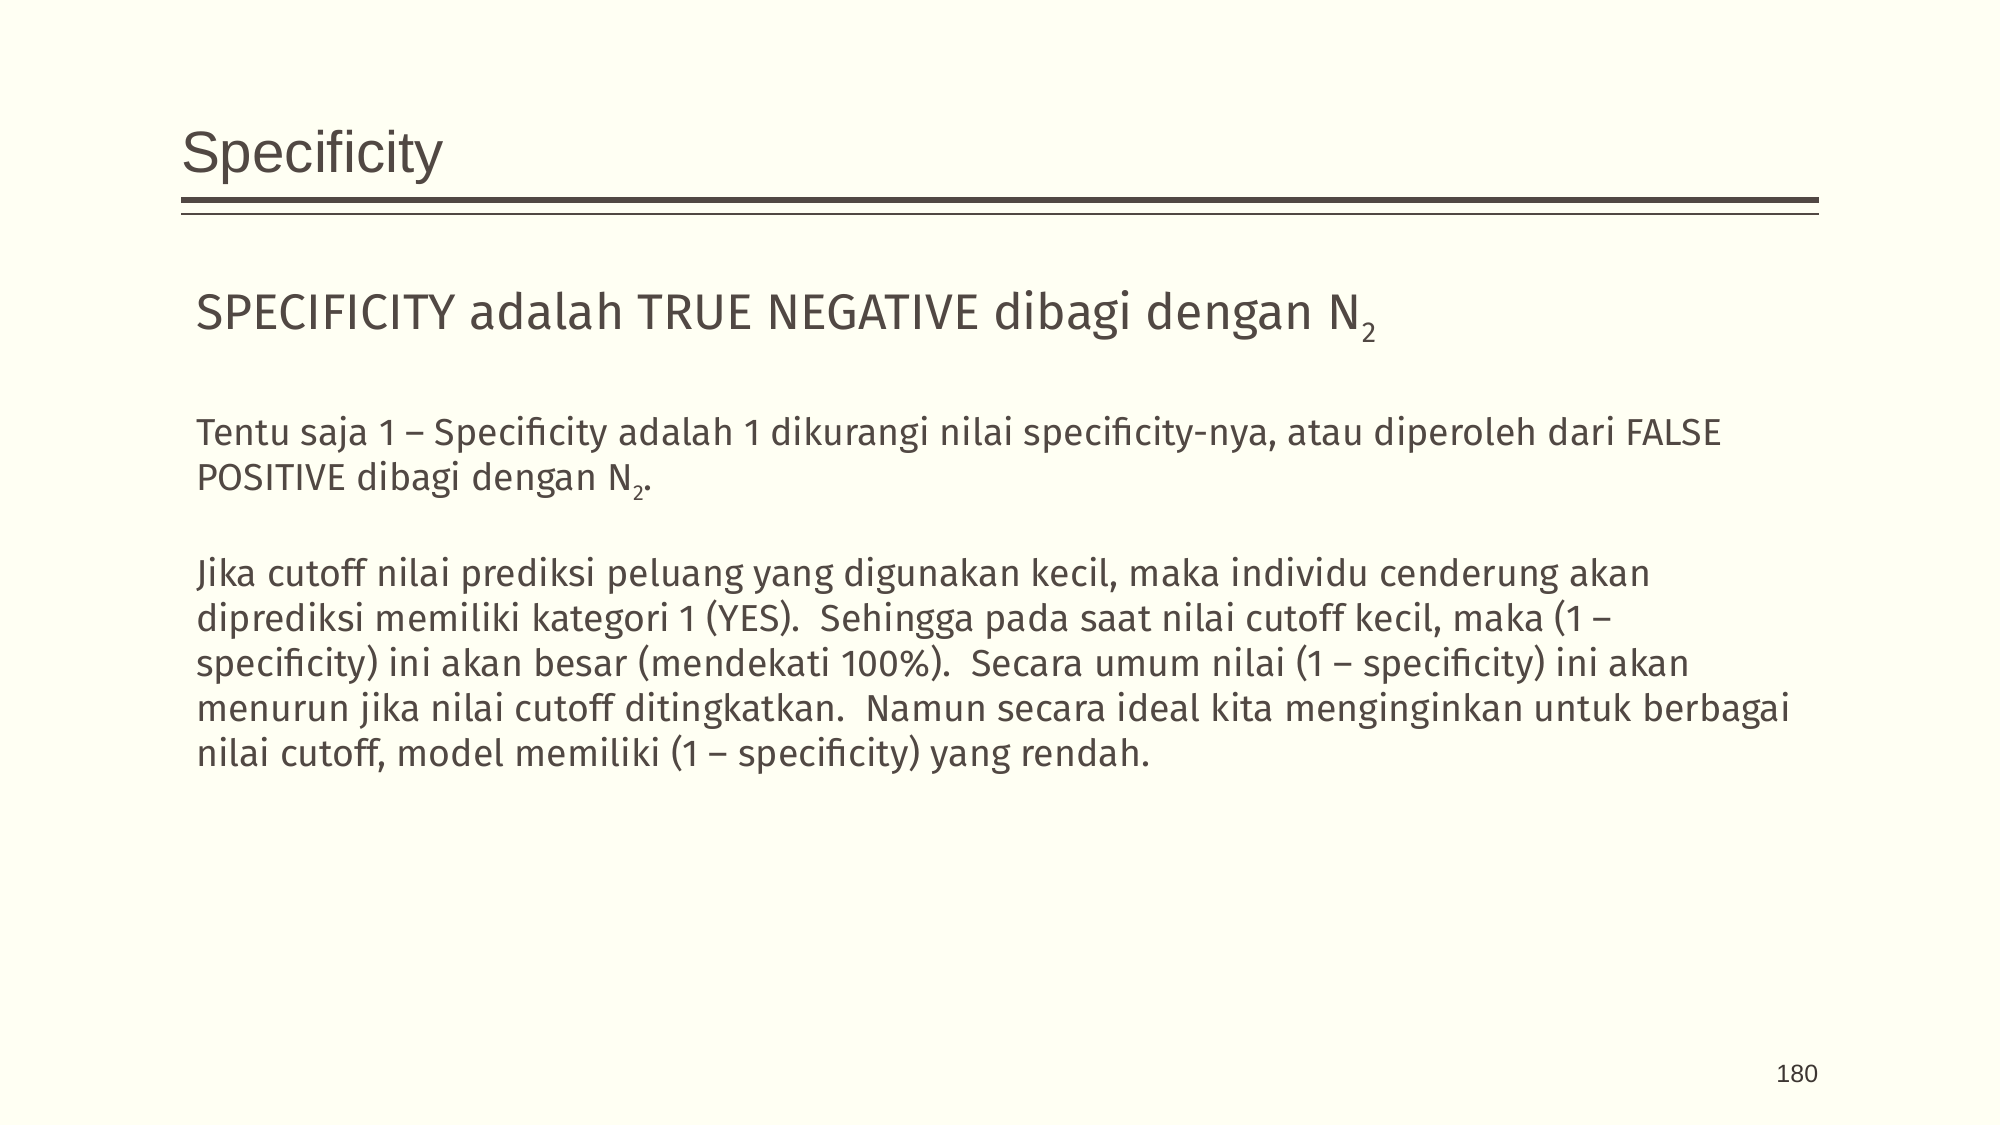

# Specificity
SPECIFICITY adalah TRUE NEGATIVE dibagi dengan N2

Tentu saja 1 – Specificity adalah 1 dikurangi nilai specificity-nya, atau diperoleh dari FALSE POSITIVE dibagi dengan N2.

Jika cutoff nilai prediksi peluang yang digunakan kecil, maka individu cenderung akan diprediksi memiliki kategori 1 (YES).  Sehingga pada saat nilai cutoff kecil, maka (1 – specificity) ini akan besar (mendekati 100%).  Secara umum nilai (1 – specificity) ini akan menurun jika nilai cutoff ditingkatkan.  Namun secara ideal kita menginginkan untuk berbagai nilai cutoff, model memiliki (1 – specificity) yang rendah.
180